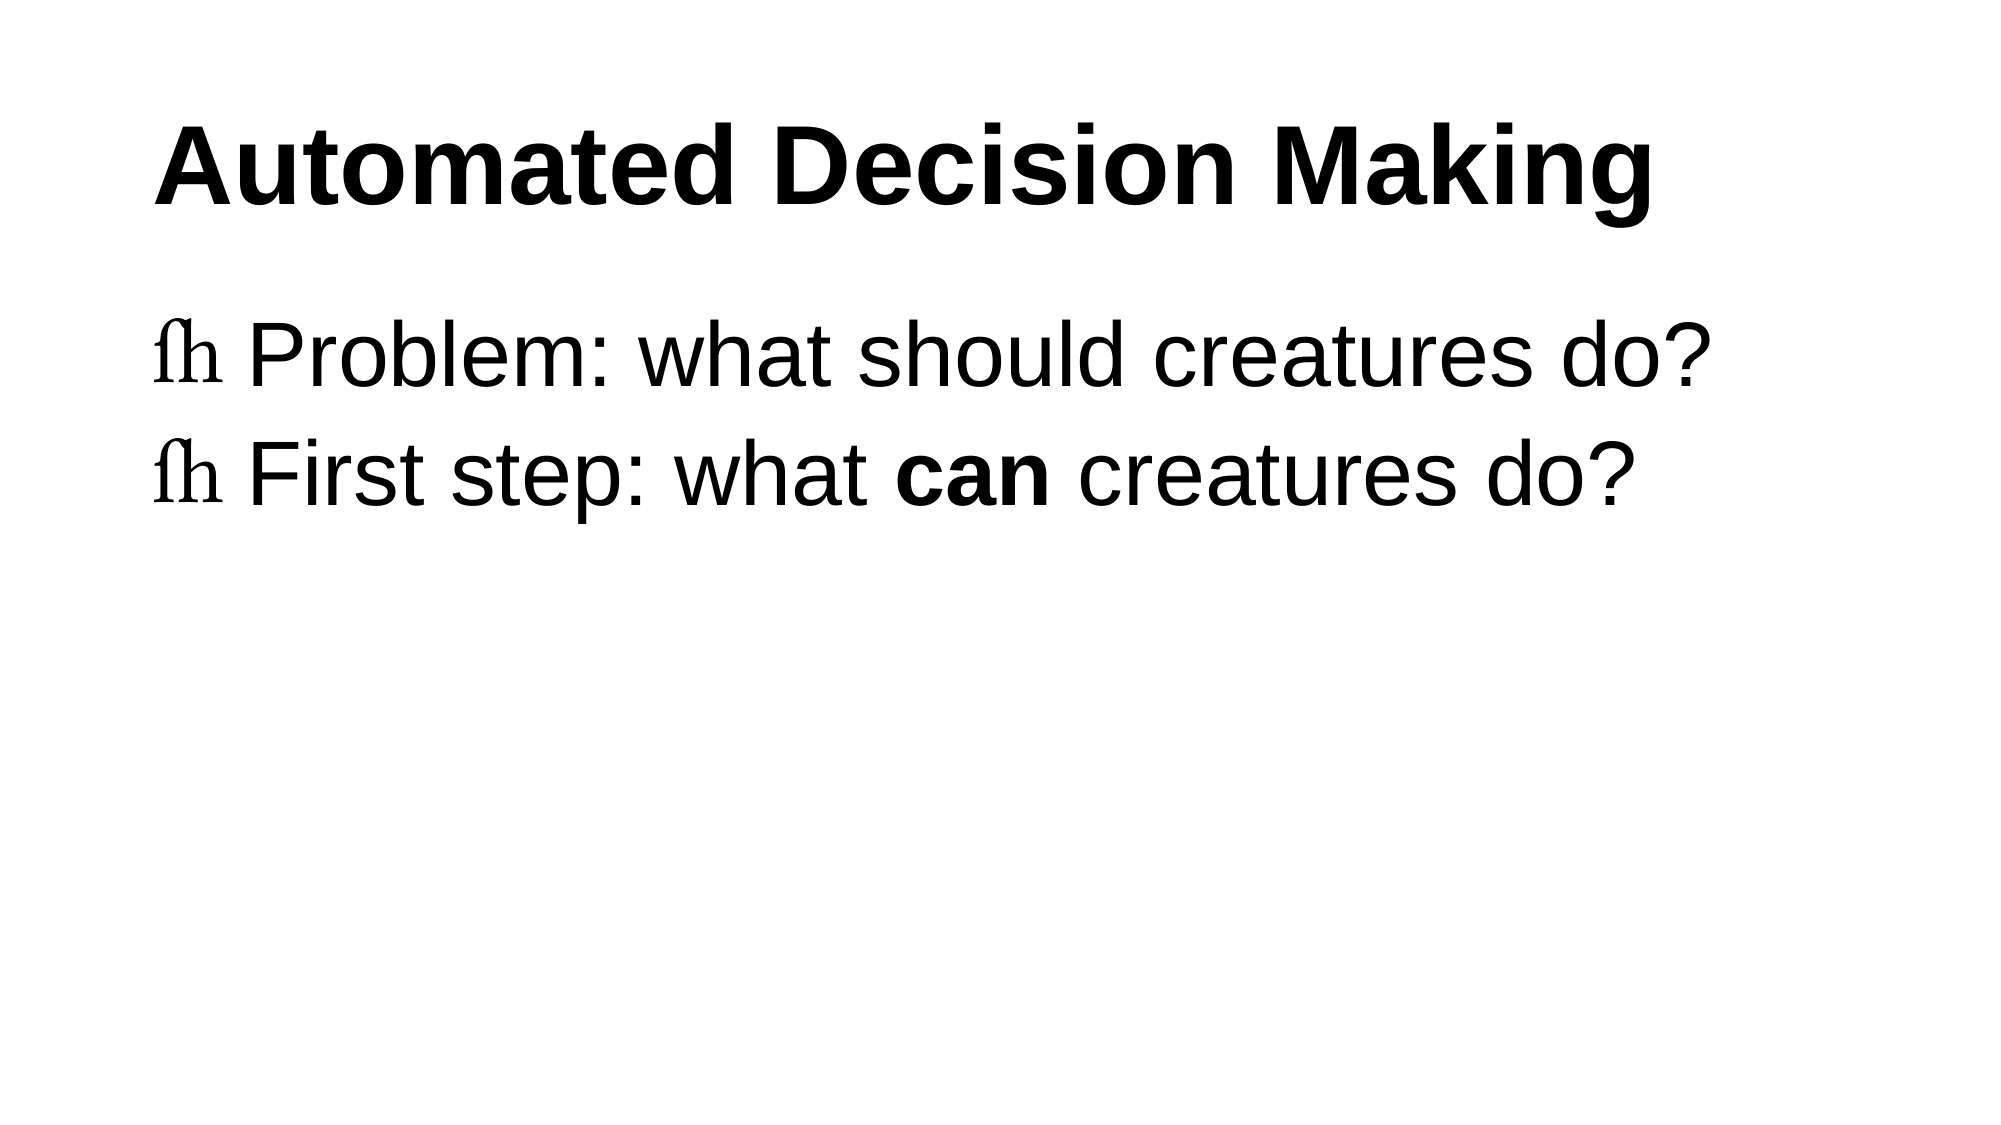

# Automated Decision Making
Problem: what should creatures do?
First step: what can creatures do?